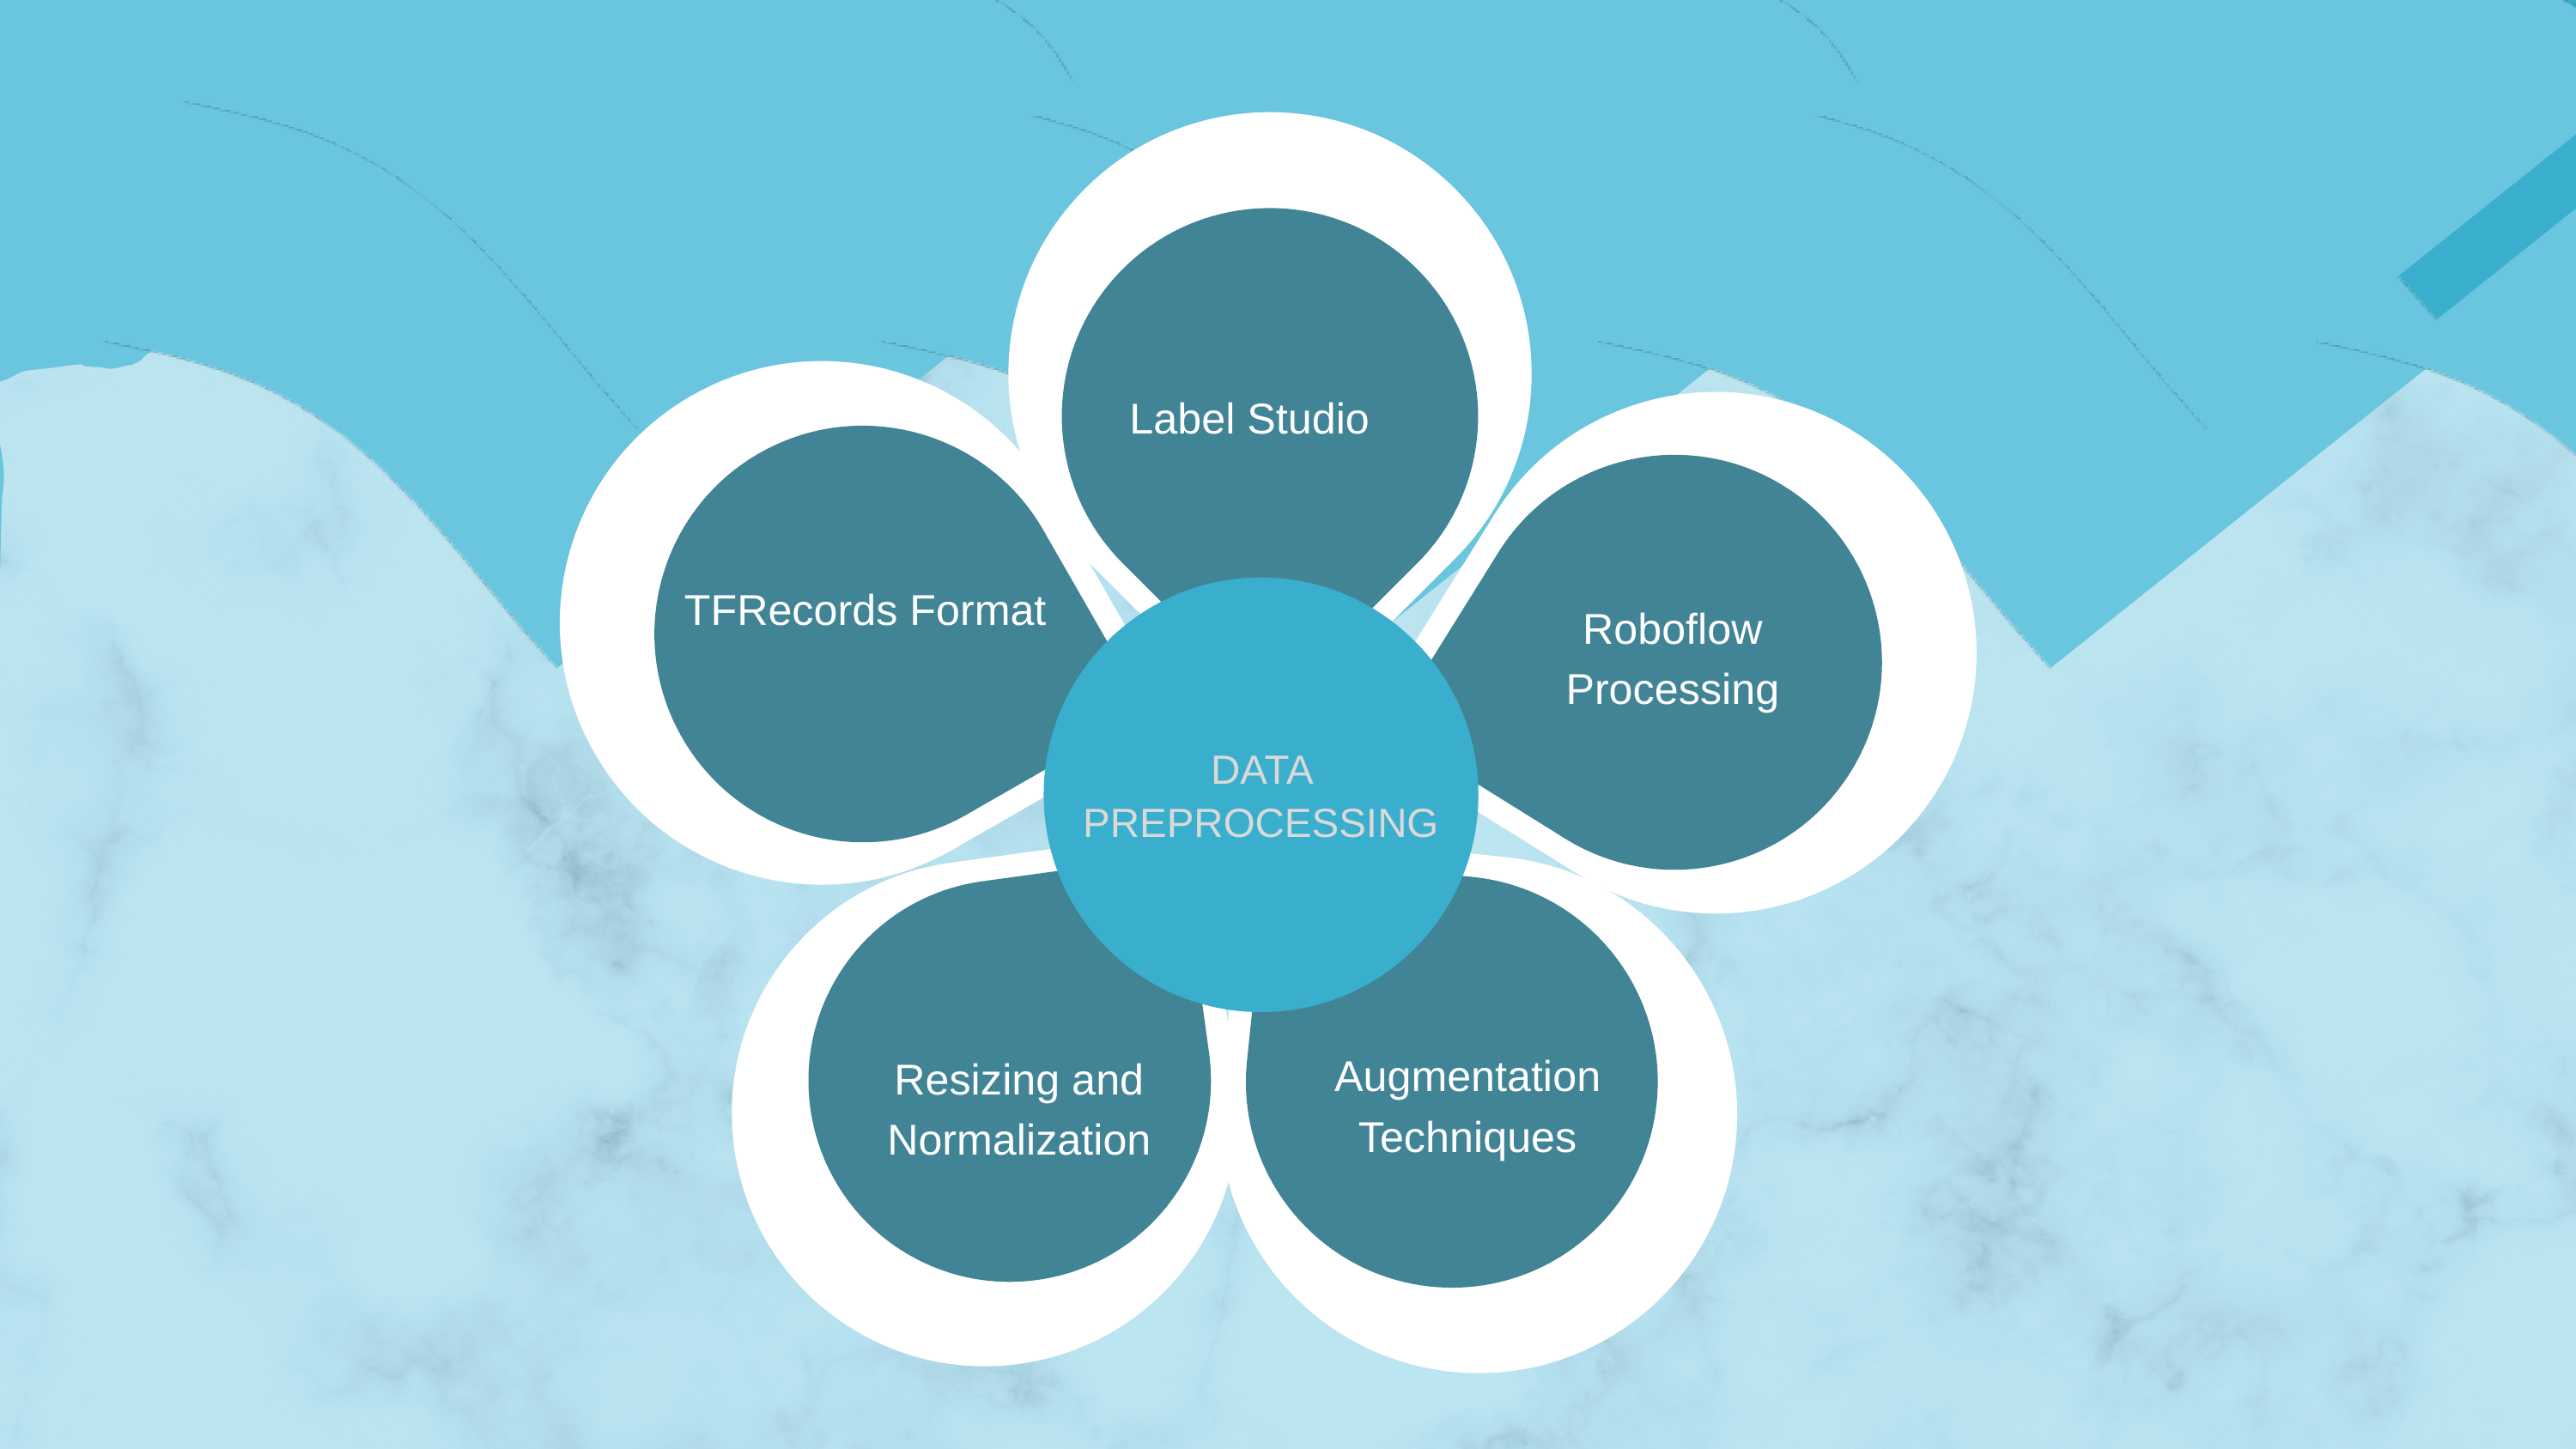

Label Studio

 TFRecords Format

Roboflow Processing

DATA PREPROCESSING

Augmentation Techniques
Resizing and Normalization